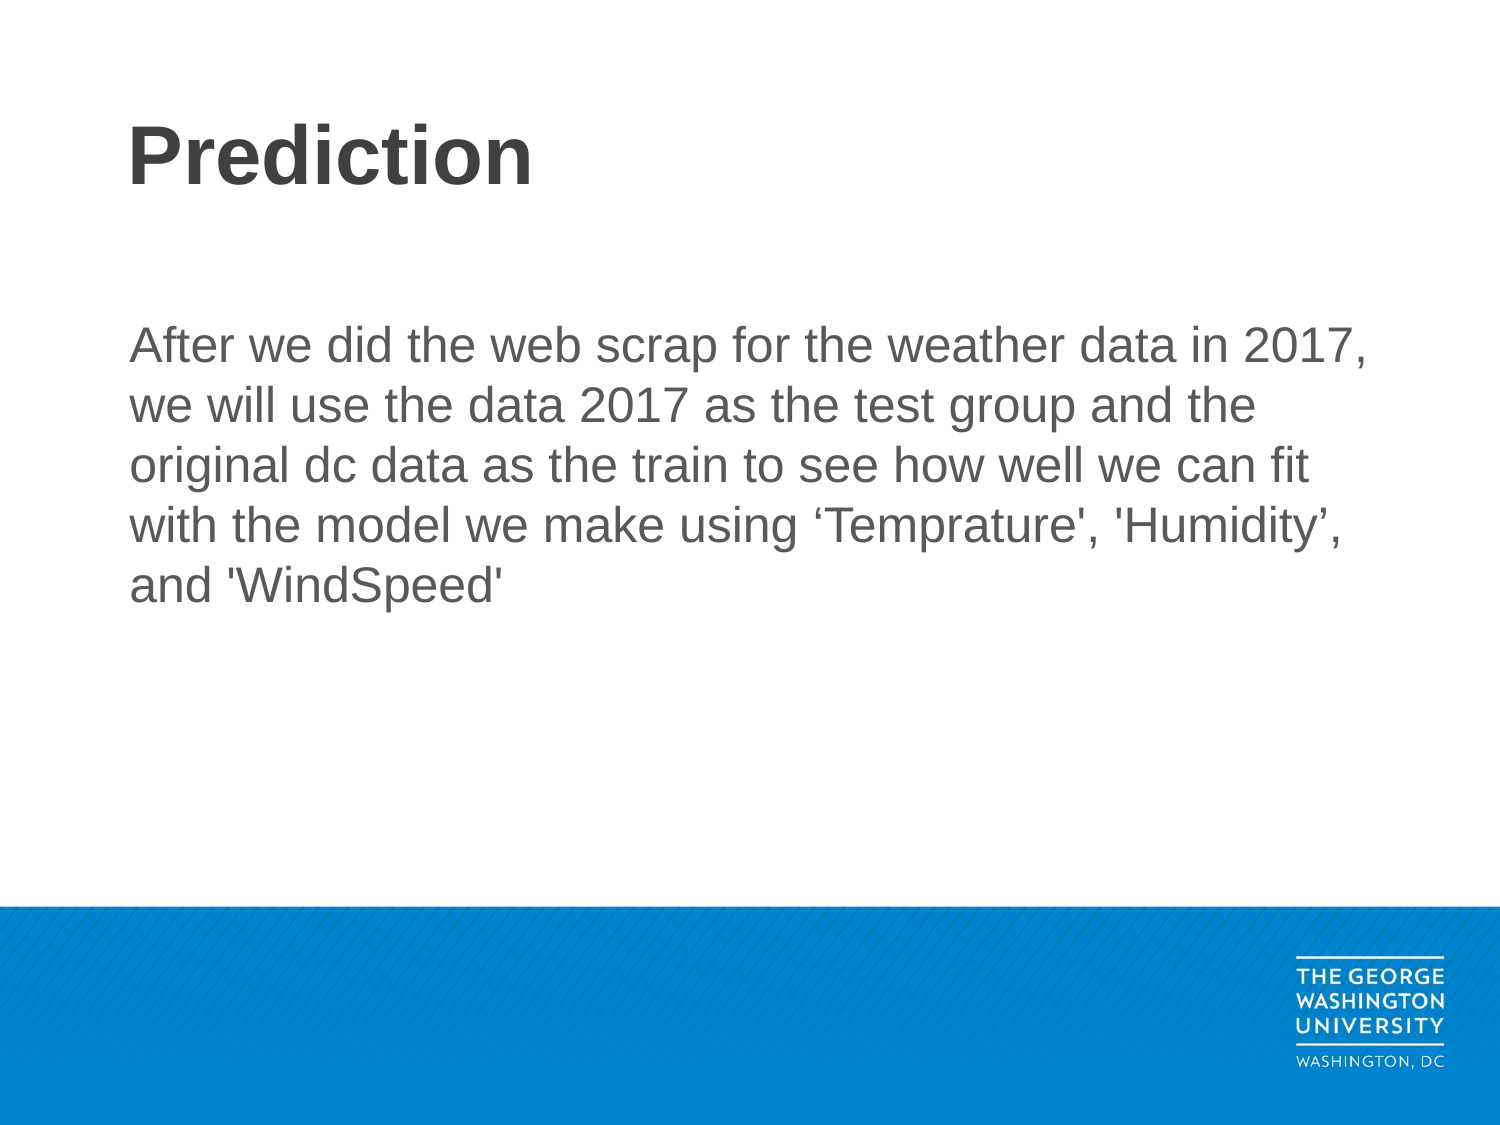

# Prediction
After we did the web scrap for the weather data in 2017, we will use the data 2017 as the test group and the original dc data as the train to see how well we can fit with the model we make using ‘Temprature', 'Humidity’, and 'WindSpeed'